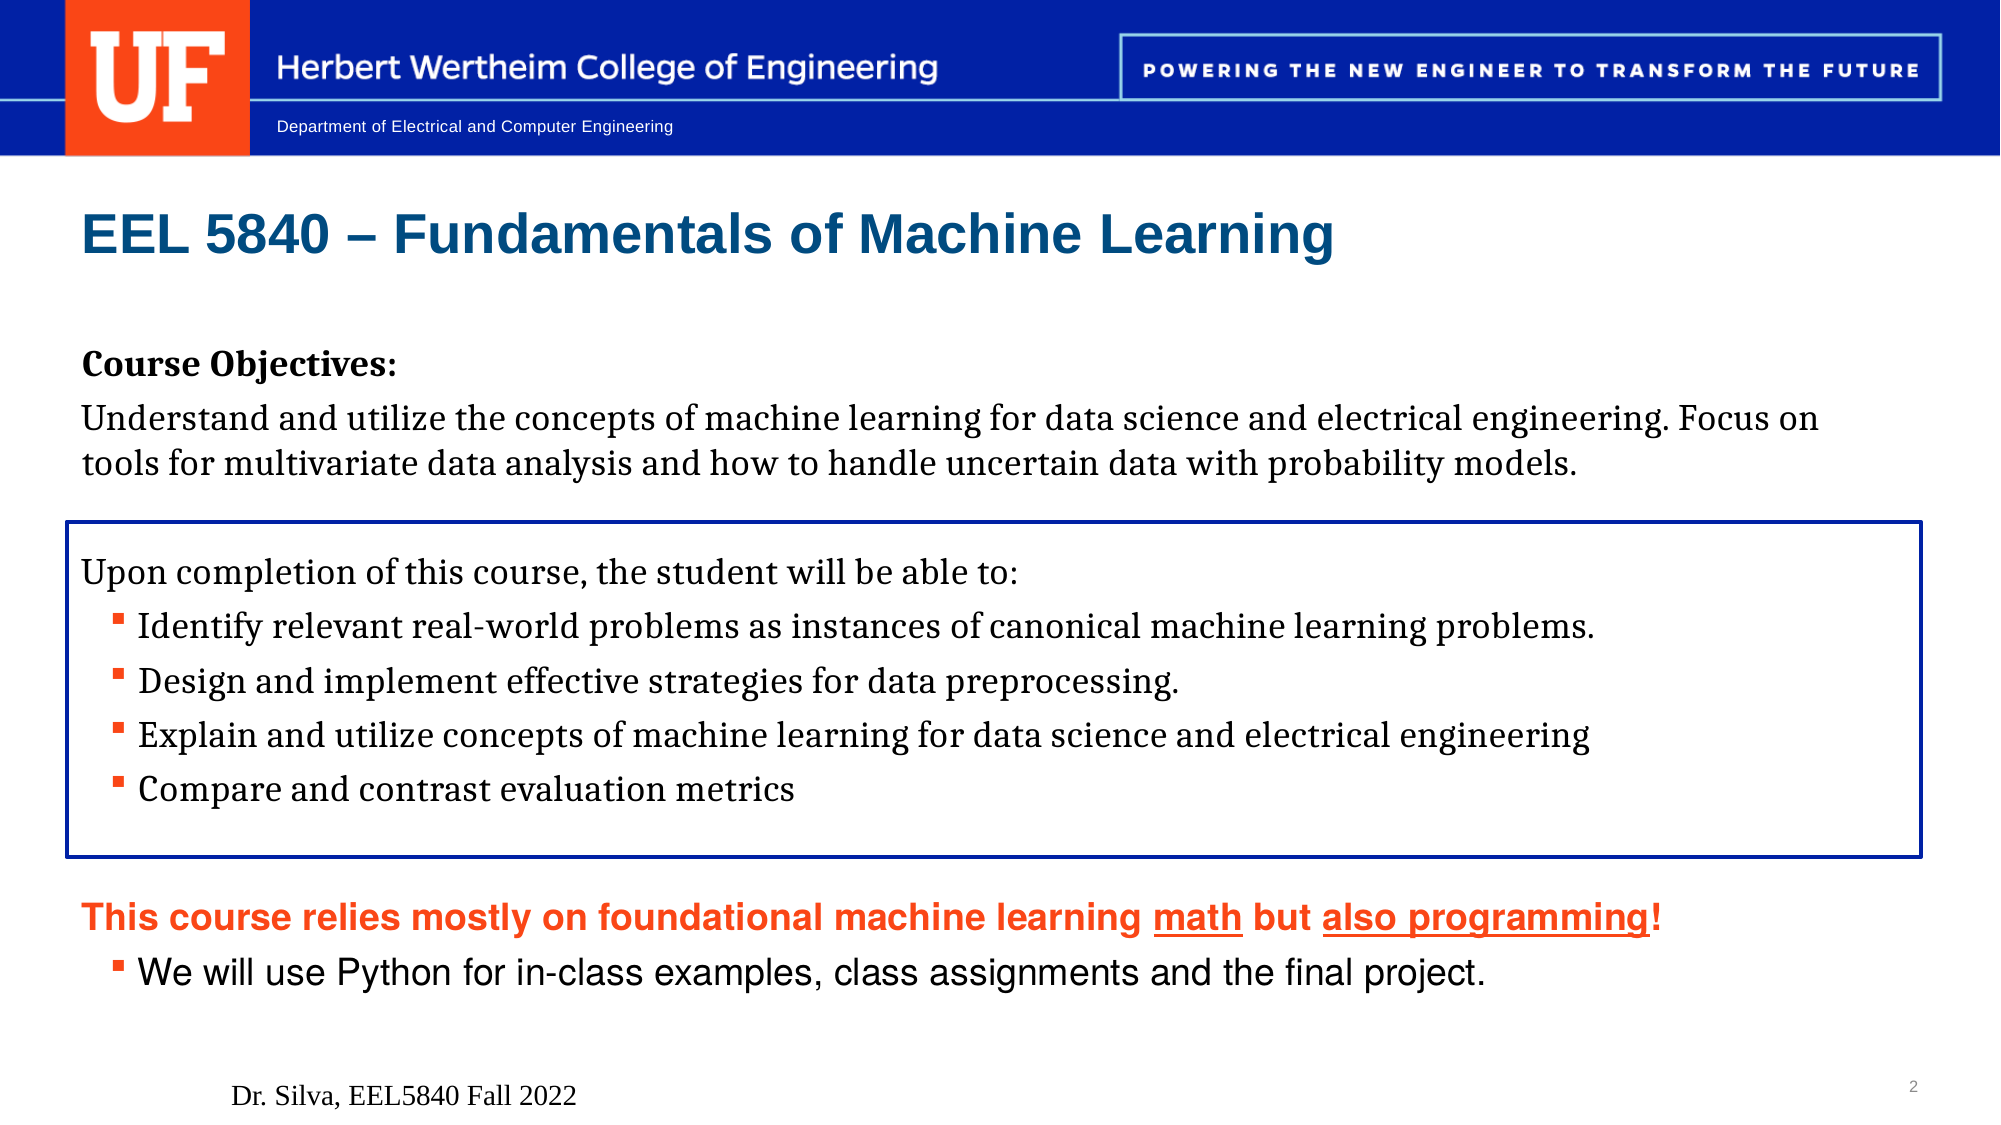

# EEL 5840 – Fundamentals of Machine Learning
Course Objectives:
Understand and utilize the concepts of machine learning for data science and electrical engineering. Focus on tools for multivariate data analysis and how to handle uncertain data with probability models.

Upon completion of this course, the student will be able to:
Identify relevant real-world problems as instances of canonical machine learning problems.
Design and implement effective strategies for data preprocessing.
Explain and utilize concepts of machine learning for data science and electrical engineering
Compare and contrast evaluation metrics

This course relies mostly on foundational machine learning math but also programming!
We will use Python for in-class examples, class assignments and the final project.

Dr. Silva, EEL5840 Fall 2022
2